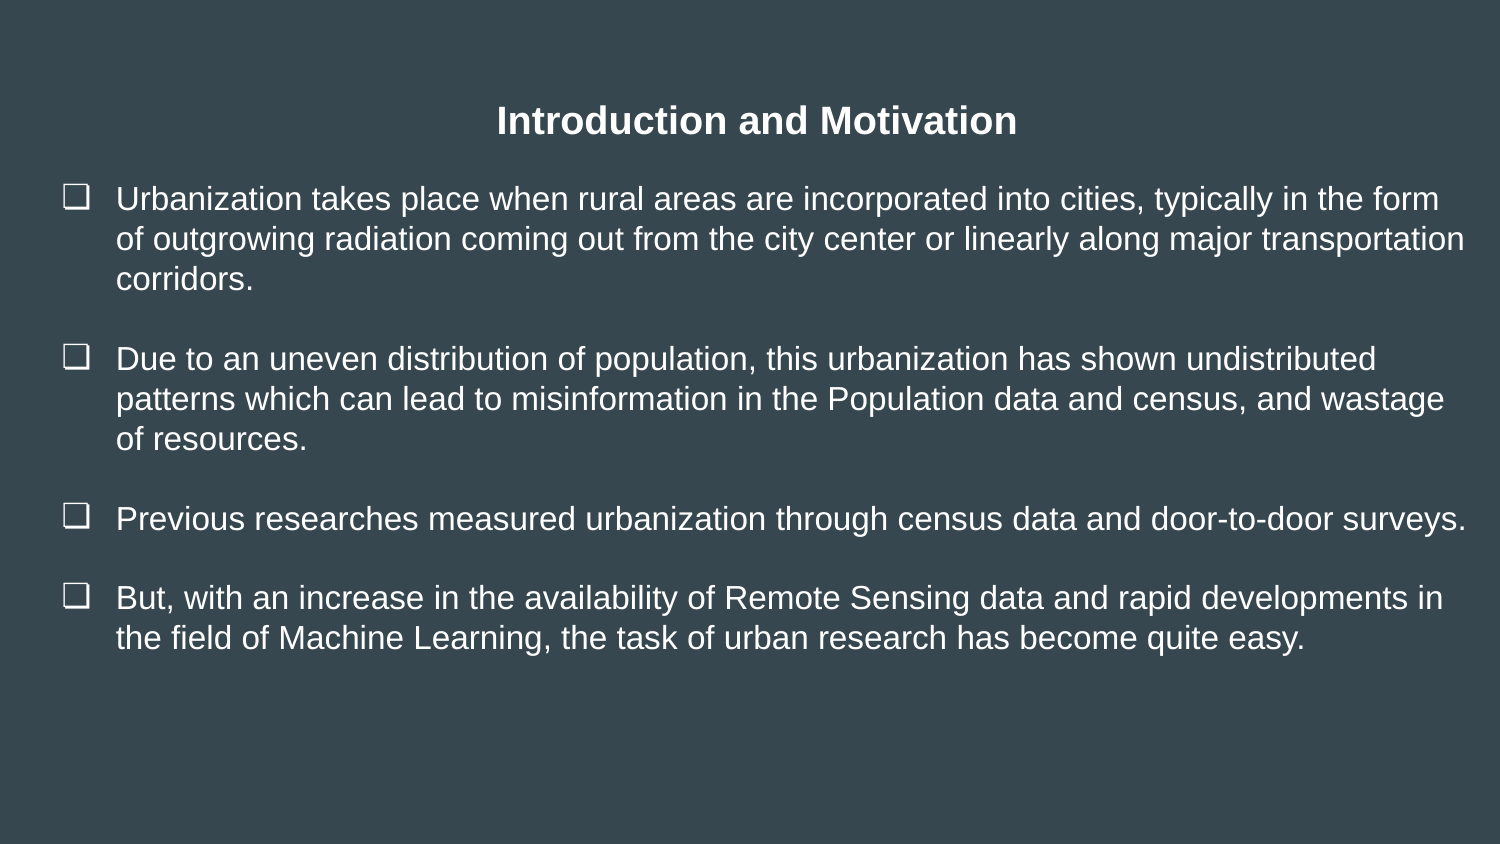

Introduction and Motivation

Urbanization takes place when rural areas are incorporated into cities, typically in the form of outgrowing radiation coming out from the city center or linearly along major transportation corridors.

Due to an uneven distribution of population, this urbanization has shown undistributed patterns which can lead to misinformation in the Population data and census, and wastage of resources.

Previous researches measured urbanization through census data and door-to-door surveys.

But, with an increase in the availability of Remote Sensing data and rapid developments in the field of Machine Learning, the task of urban research has become quite easy.